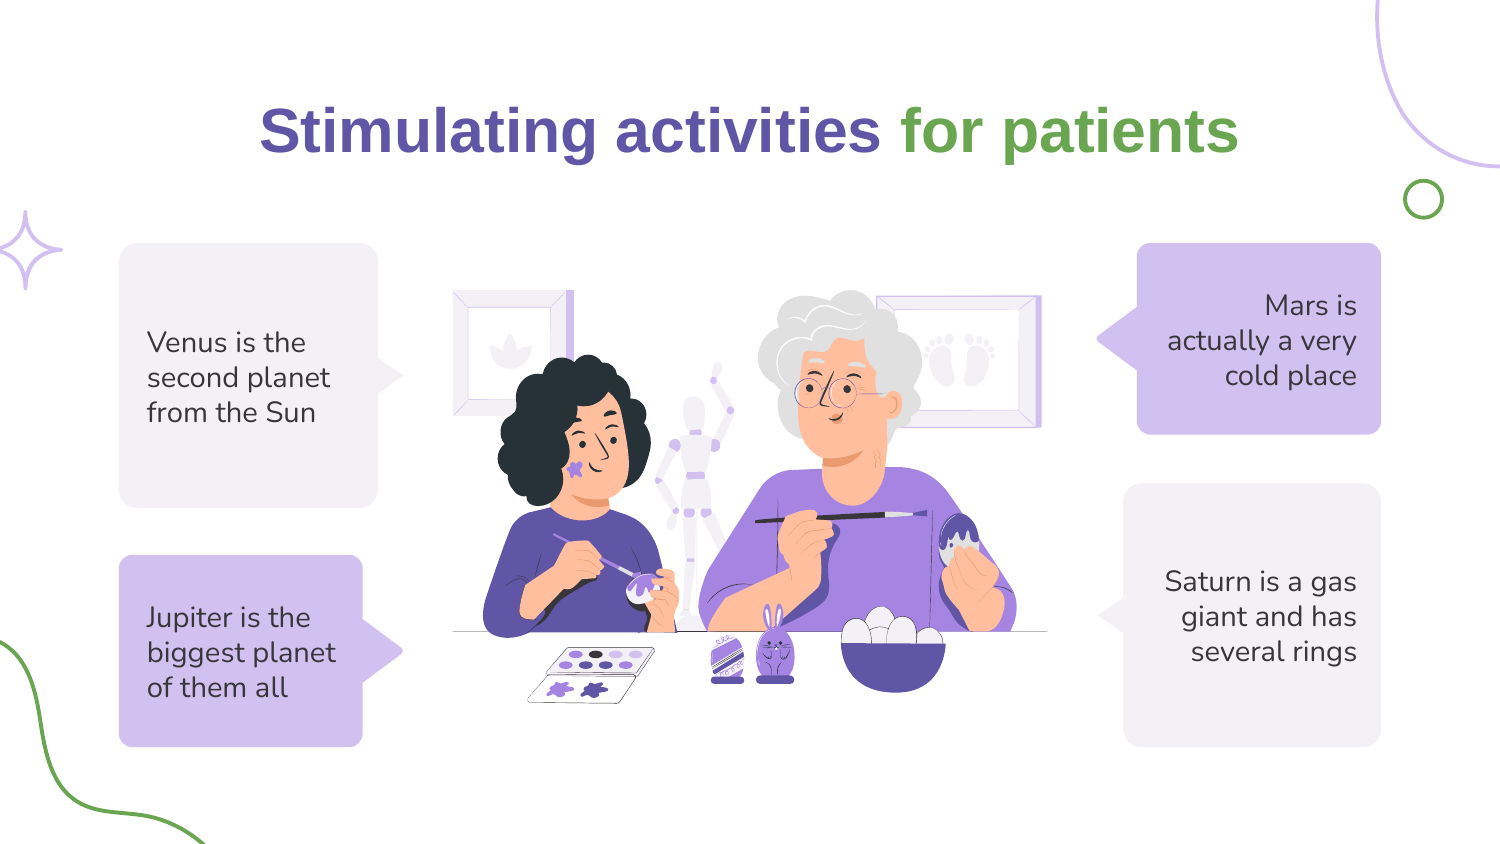

# Stimulating activities for patients

Mars is actually a very cold place

Venus is the second planet from the Sun

Saturn is a gas giant and has several rings
Jupiter is the biggest planet of them all